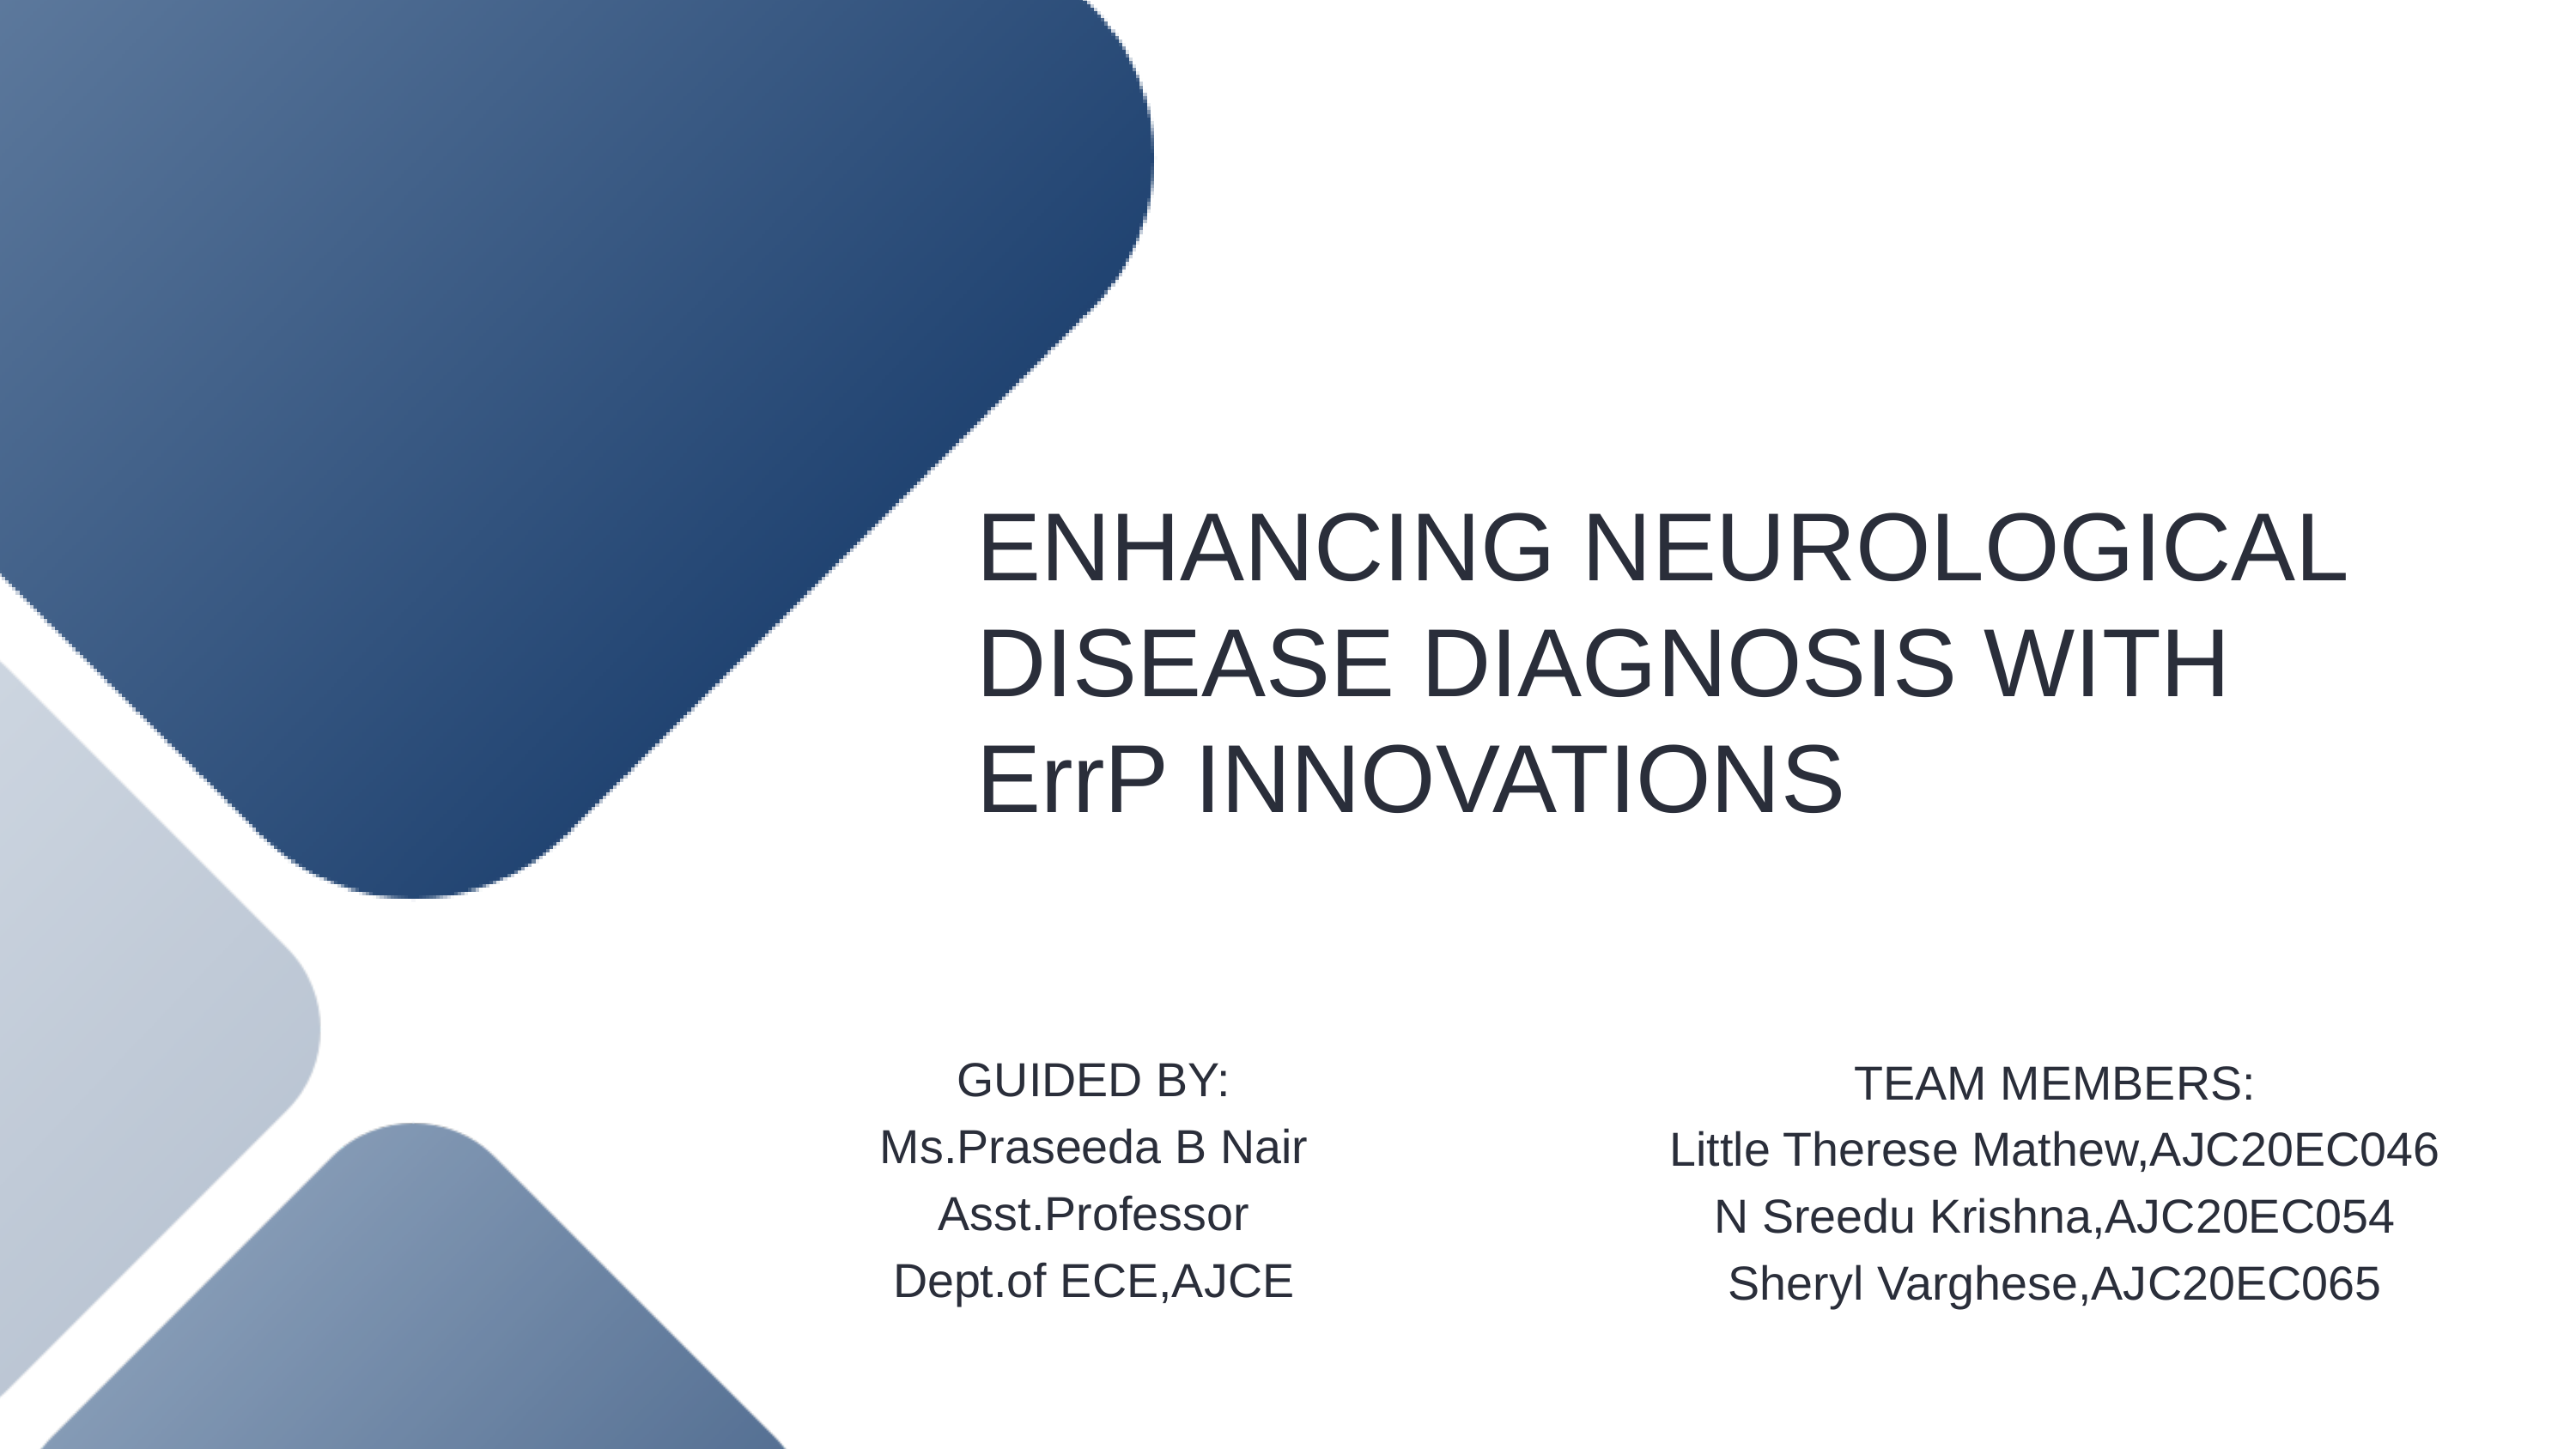

ENHANCING NEUROLOGICAL DISEASE DIAGNOSIS WITH ErrP INNOVATIONS

GUIDED BY:
Ms.Praseeda B Nair
Asst.Professor
Dept.of ECE,AJCE
TEAM MEMBERS:
Little Therese Mathew,AJC20EC046
N Sreedu Krishna,AJC20EC054
Sheryl Varghese,AJC20EC065